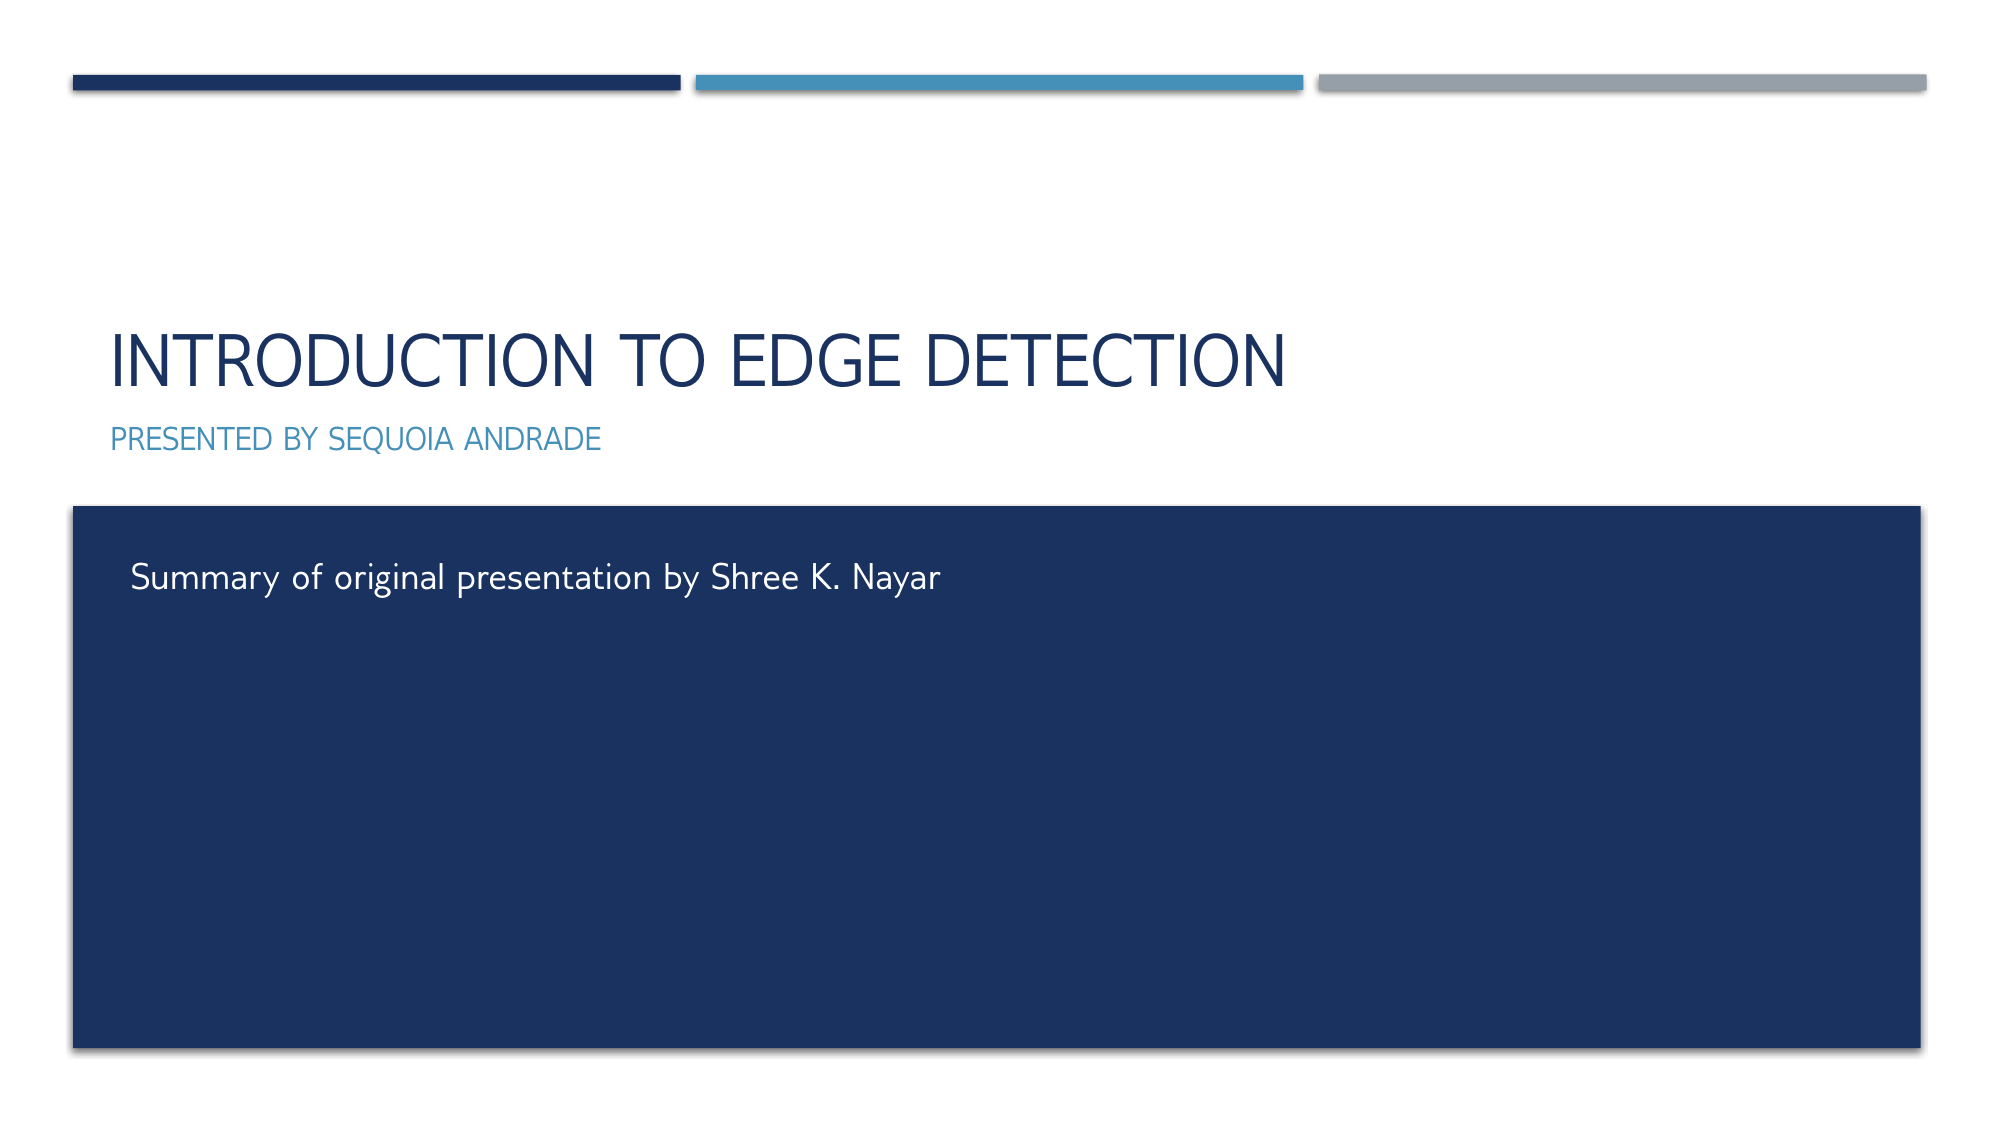

# Introduction to Edge Detection
Presented by Sequoia Andrade

Summary of original presentation by Shree K. Nayar